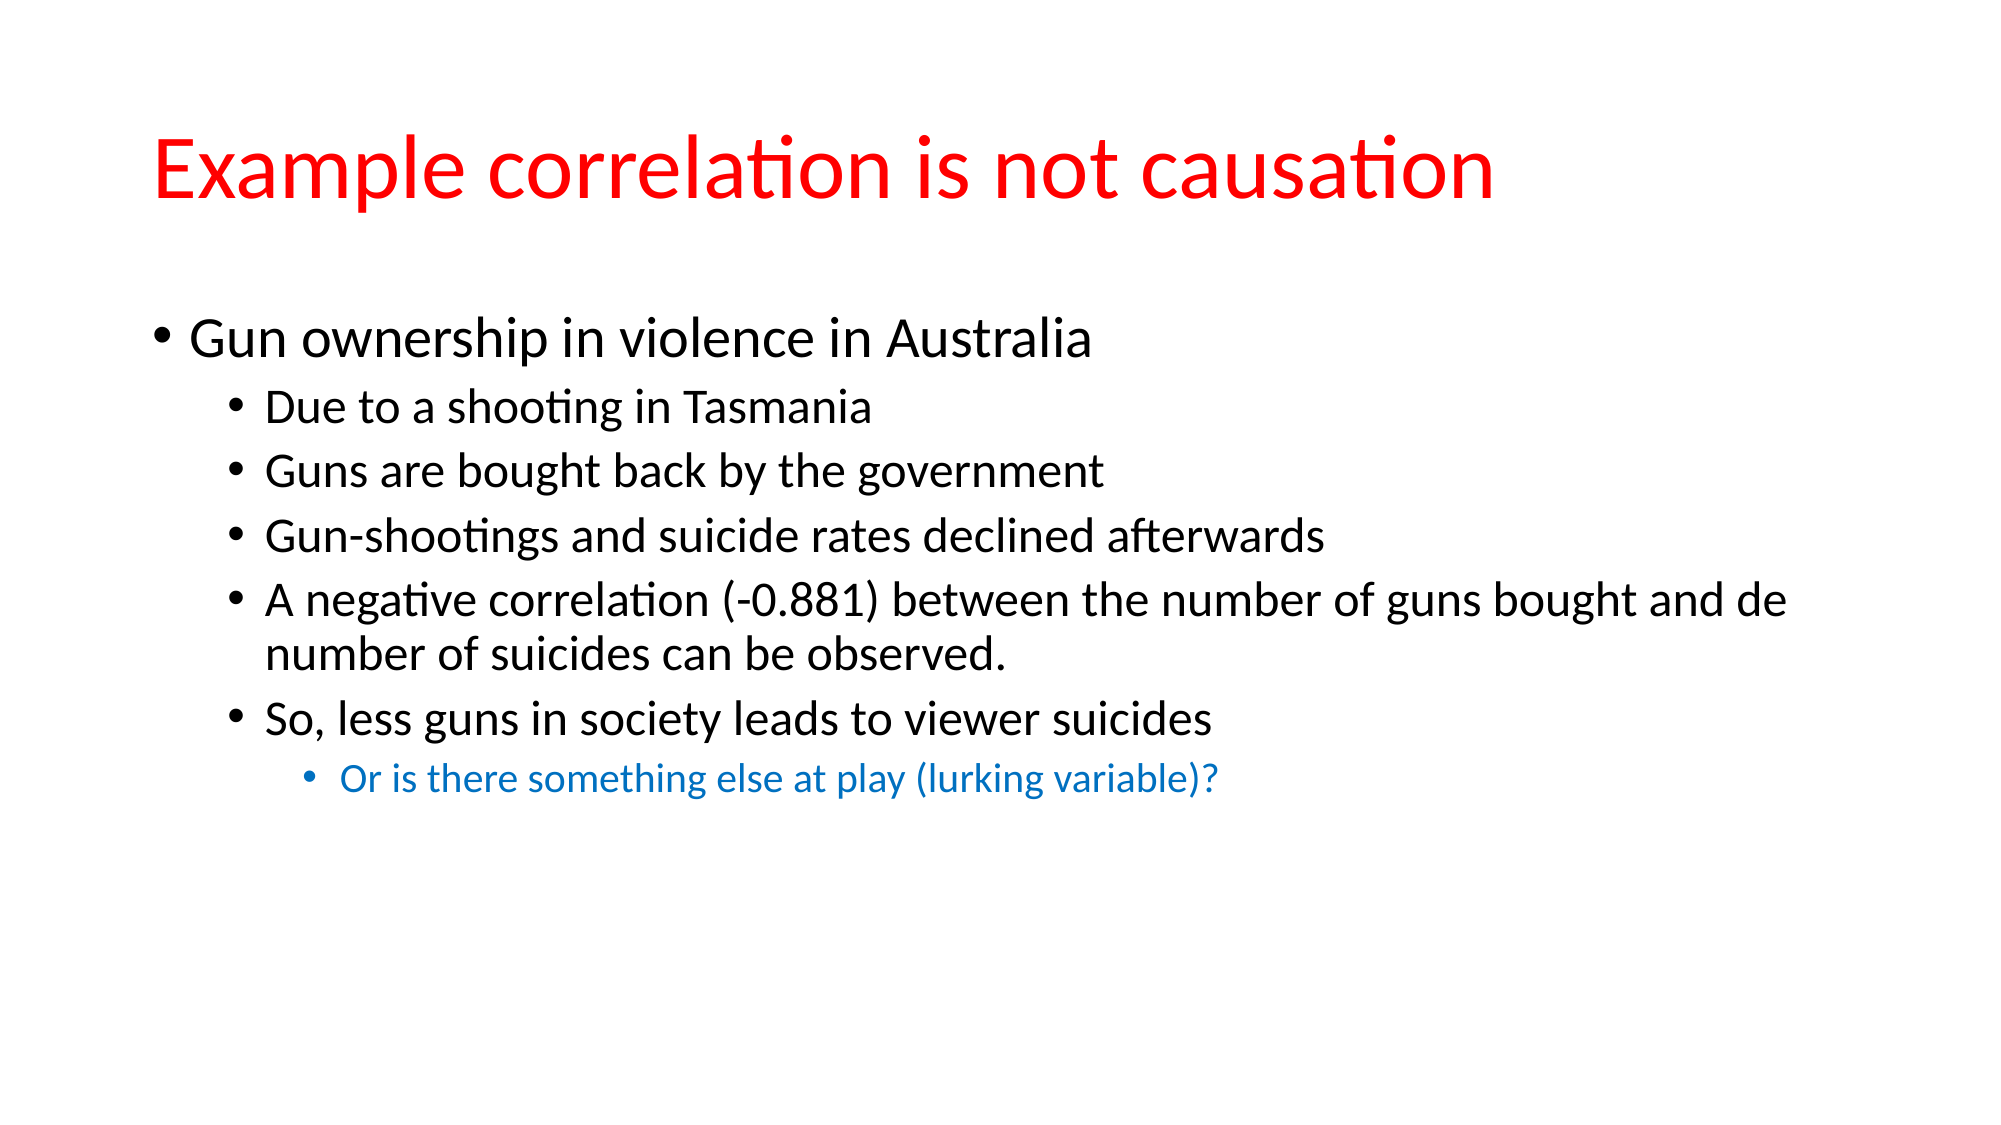

# Example correlation is not causation
Gun ownership in violence in Australia
Due to a shooting in Tasmania
Guns are bought back by the government
Gun-shootings and suicide rates declined afterwards
A negative correlation (-0.881) between the number of guns bought and de number of suicides can be observed.
So, less guns in society leads to viewer suicides
Or is there something else at play (lurking variable)?